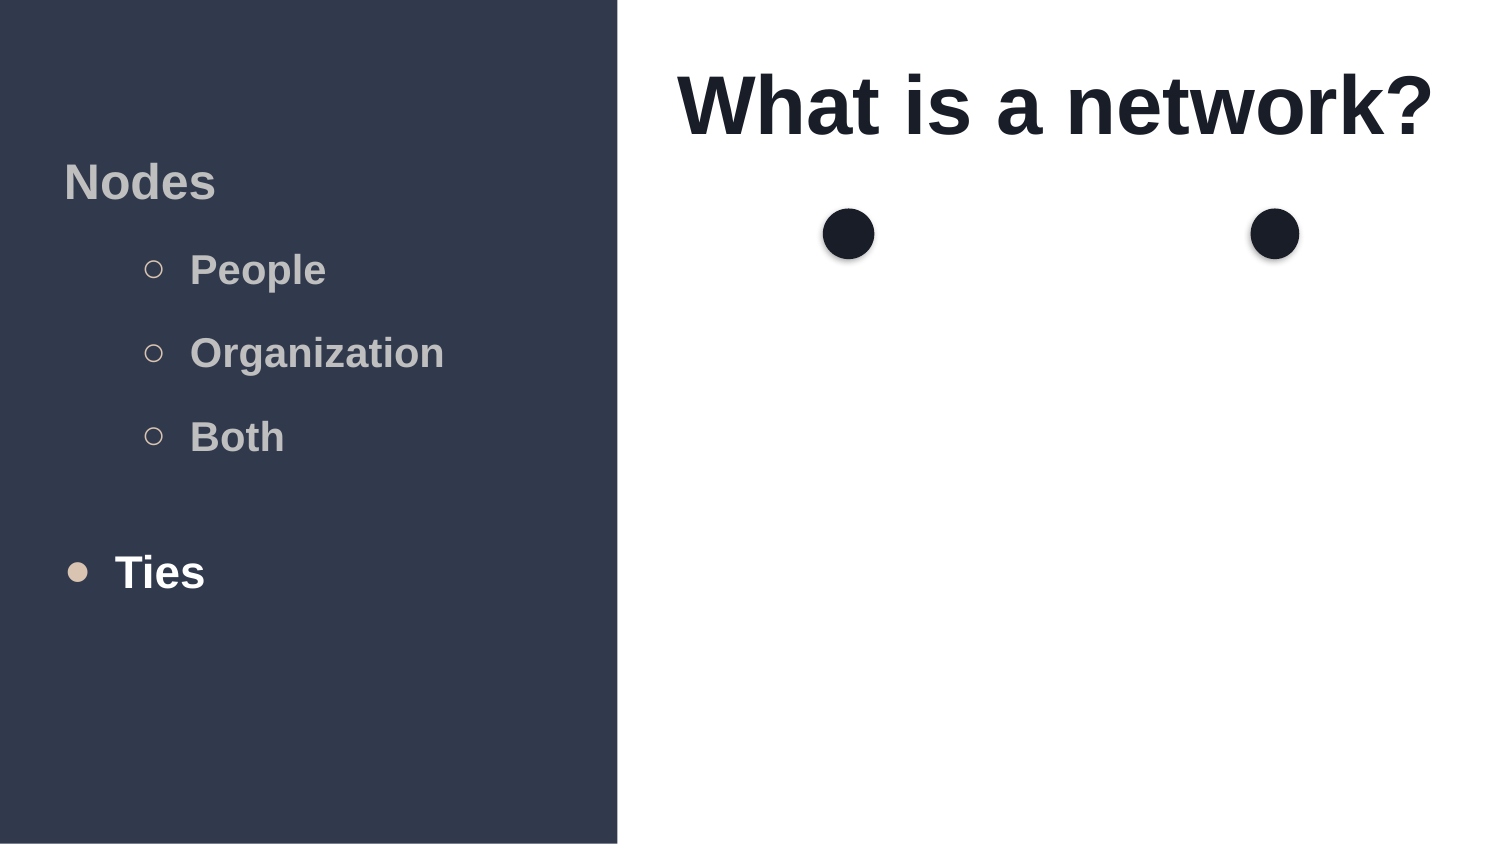

# What is a network?
Nodes
People
Organization
Both

Ties